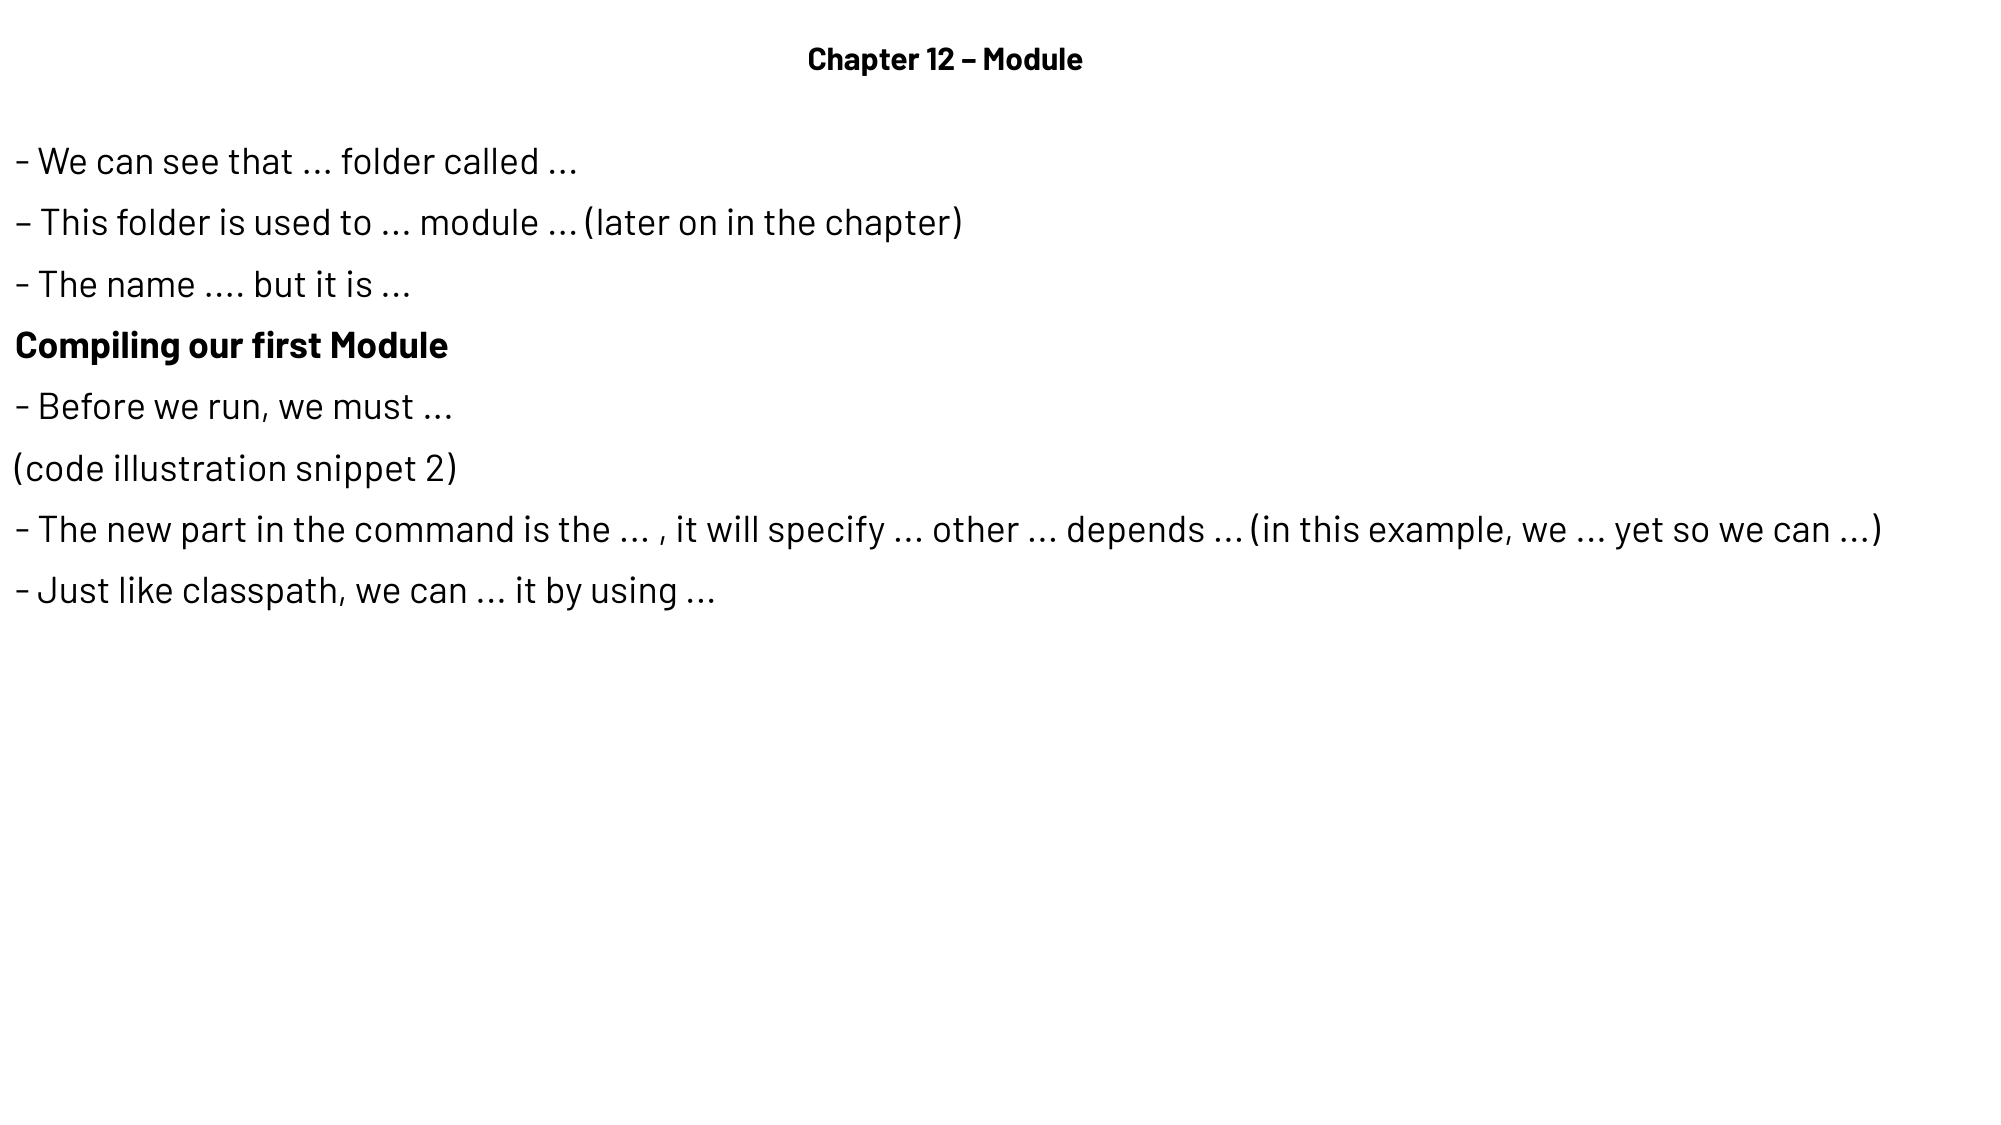

Chapter 12 – Module
- We can see that ... folder called ...
– This folder is used to ... module ... (later on in the chapter)
- The name .... but it is ...
Compiling our first Module
- Before we run, we must ...
(code illustration snippet 2)
- The new part in the command is the ... , it will specify ... other ... depends ... (in this example, we ... yet so we can ...)
- Just like classpath, we can ... it by using ...